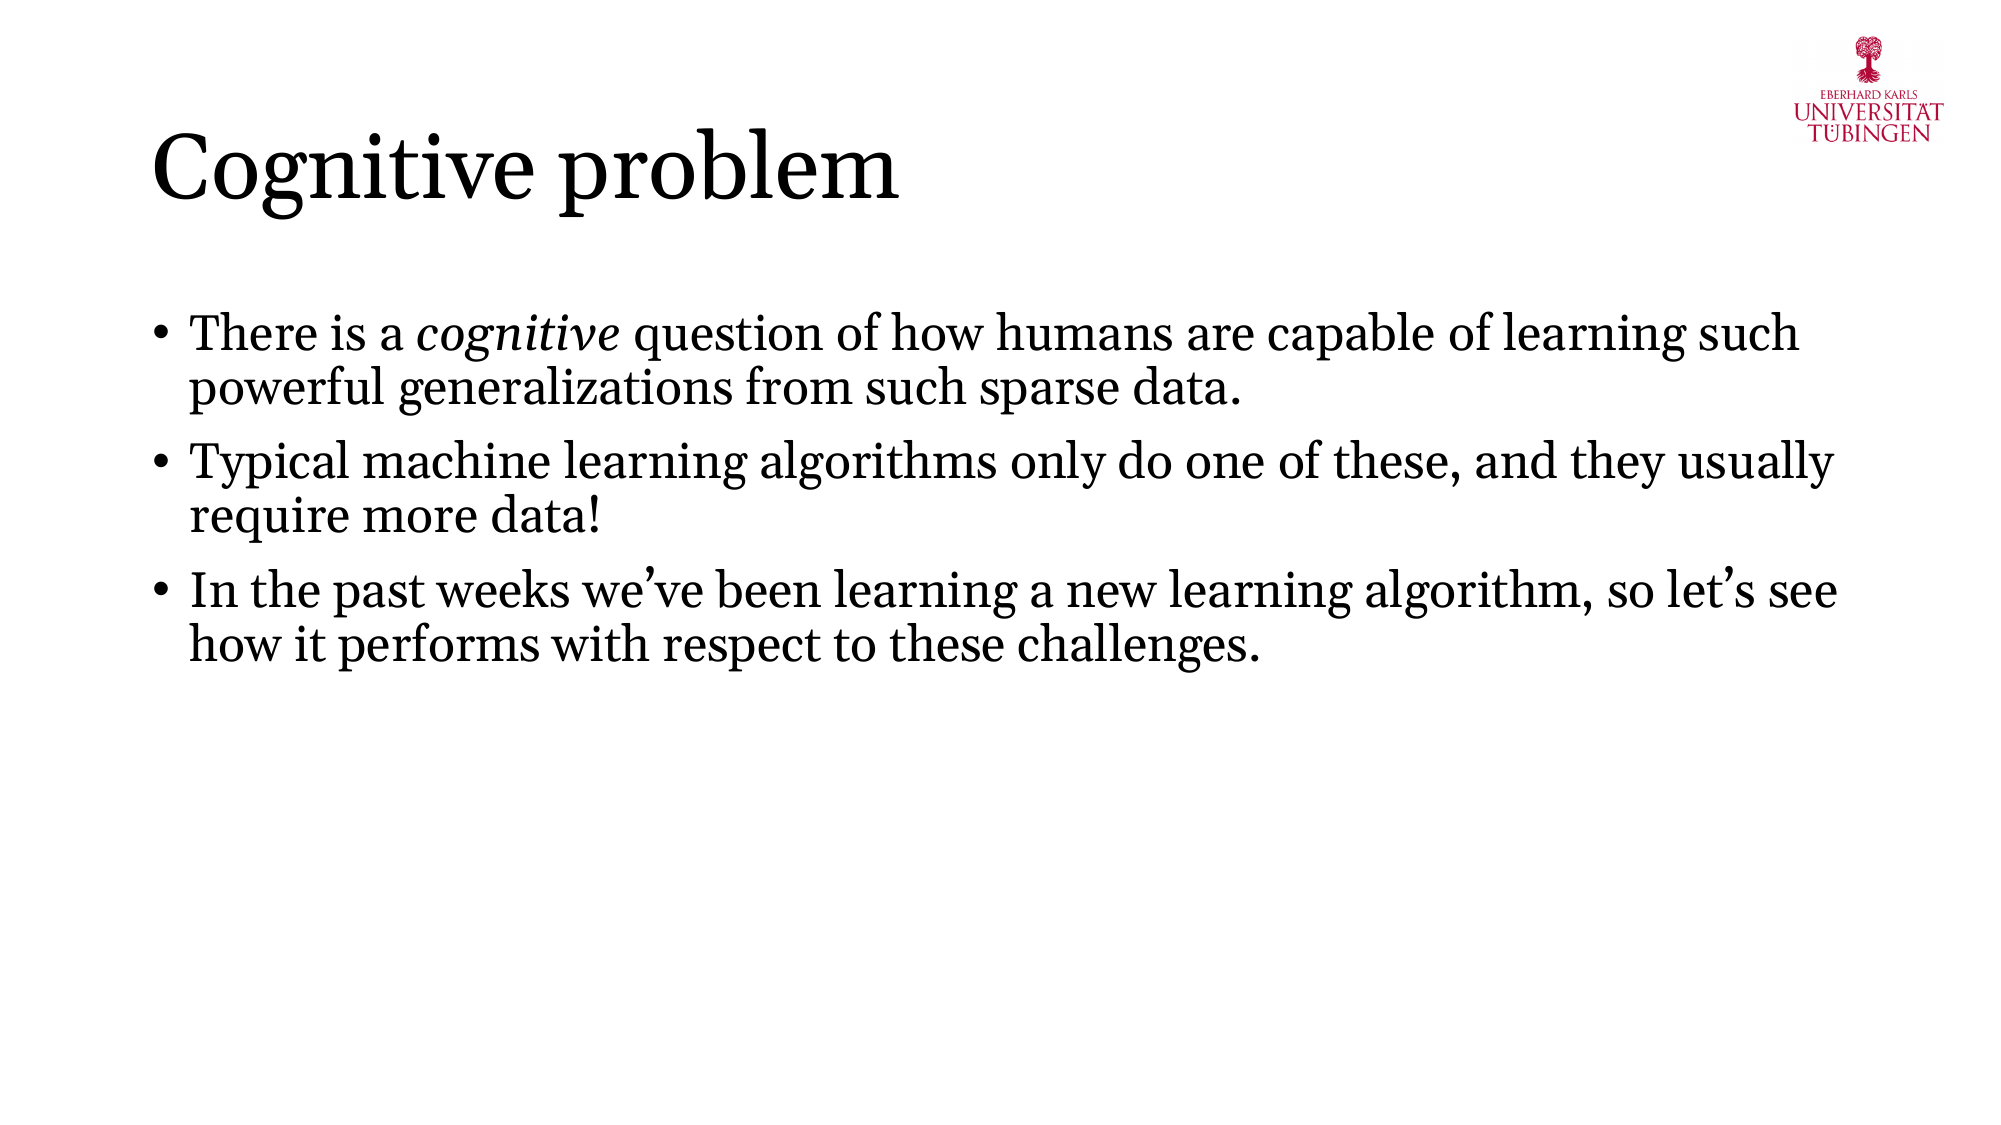

# Cognitive problem
There is a cognitive question of how humans are capable of learning such powerful generalizations from such sparse data.
Typical machine learning algorithms only do one of these, and they usually require more data!
In the past weeks we’ve been learning a new learning algorithm, so let’s see how it performs with respect to these challenges.